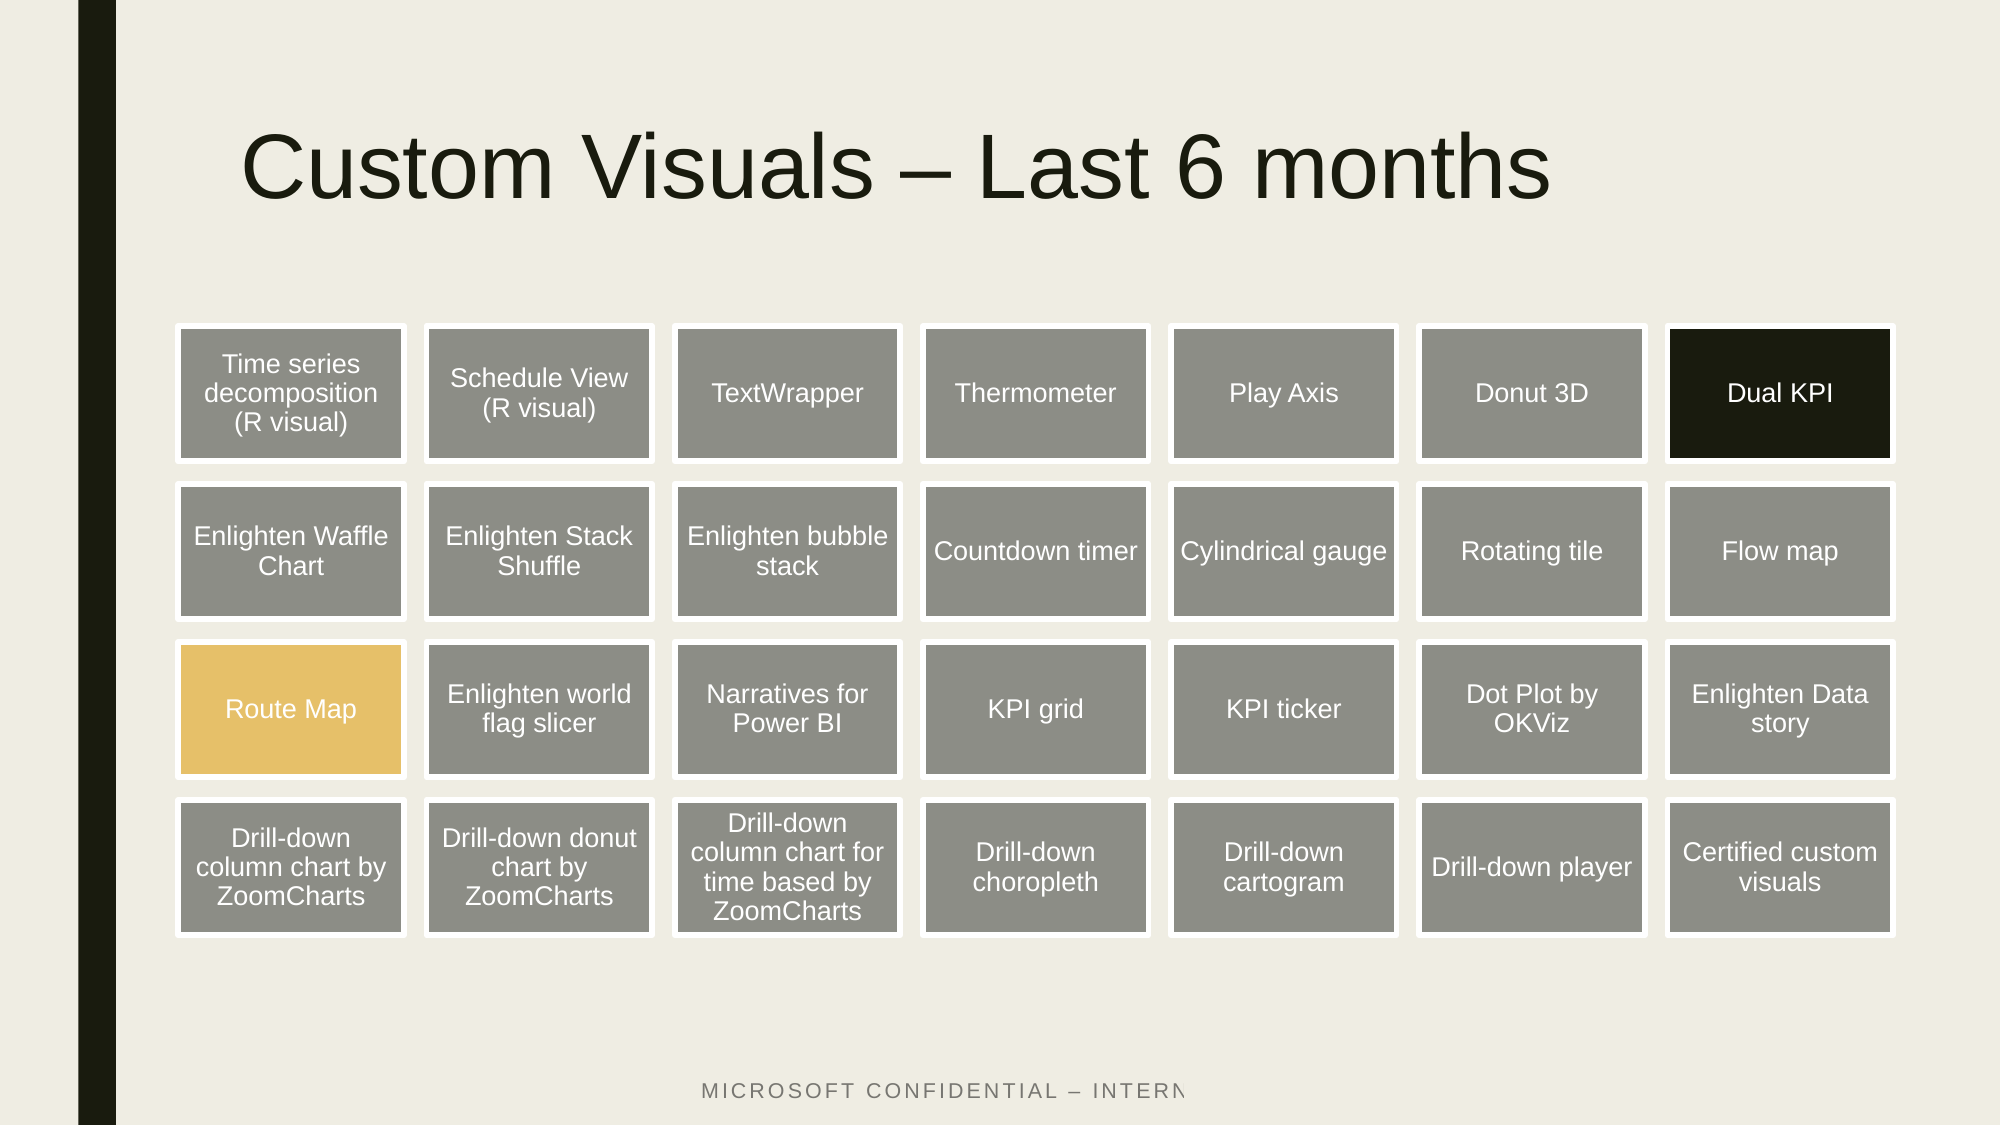

# Custom Visuals – Last 6 months
Time series decomposition (R visual)
Schedule View (R visual)
TextWrapper
Thermometer
Play Axis
Donut 3D
Dual KPI
Enlighten Waffle Chart
Enlighten Stack Shuffle
Enlighten bubble stack
Countdown timer
Cylindrical gauge
Rotating tile
Flow map
Route Map
Enlighten world flag slicer
Narratives for Power BI
KPI grid
KPI ticker
Dot Plot by OKViz
Enlighten Data story
Drill-down column chart by ZoomCharts
Drill-down donut chart by ZoomCharts
Drill-down column chart for time based by ZoomCharts
Drill-down choropleth
Drill-down cartogram
Drill-down player
Certified custom visuals